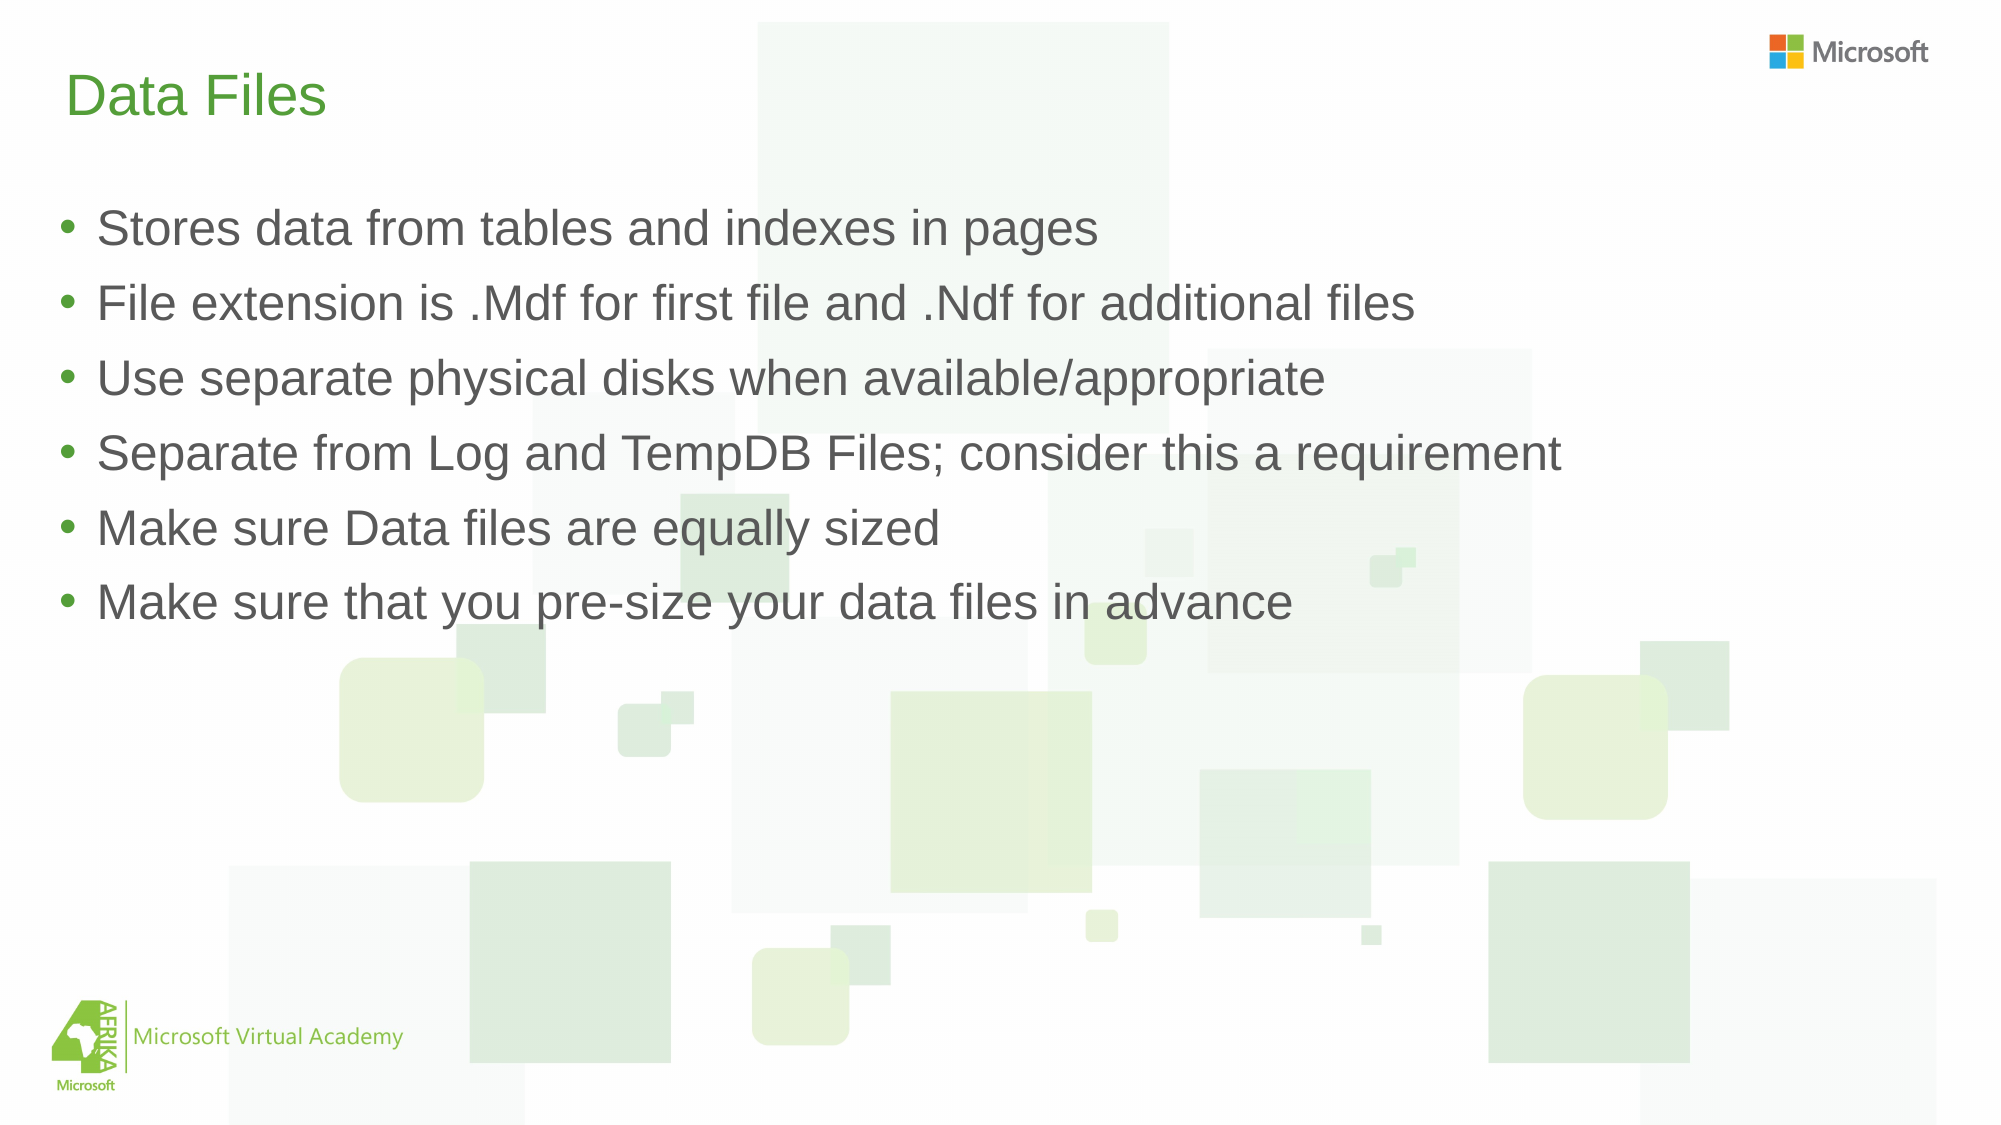

# Data Files
Stores data from tables and indexes in pages
File extension is .Mdf for first file and .Ndf for additional files
Use separate physical disks when available/appropriate
Separate from Log and TempDB Files; consider this a requirement
Make sure Data files are equally sized
Make sure that you pre-size your data files in advance